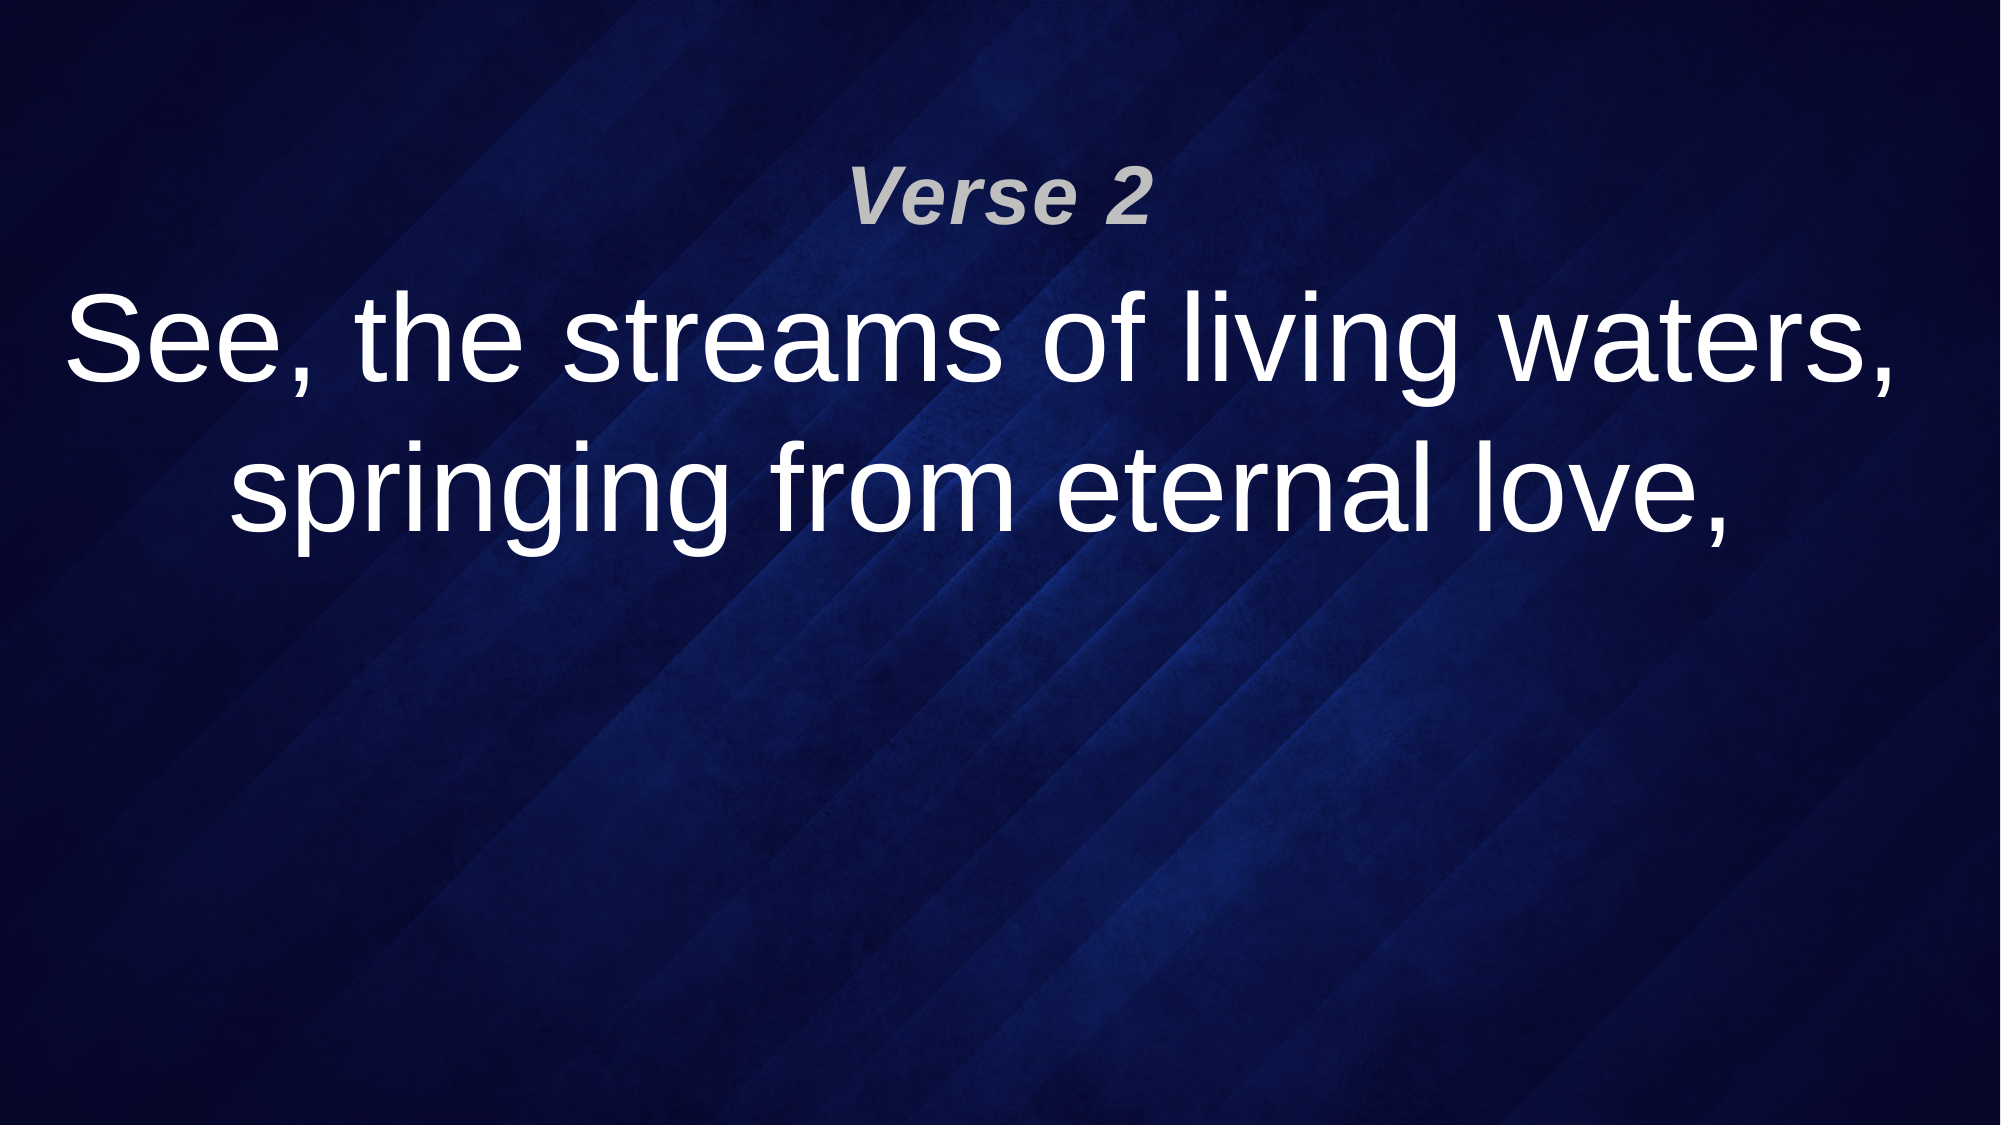

Verse 2
# See, the streams of living waters, springing from eternal love,